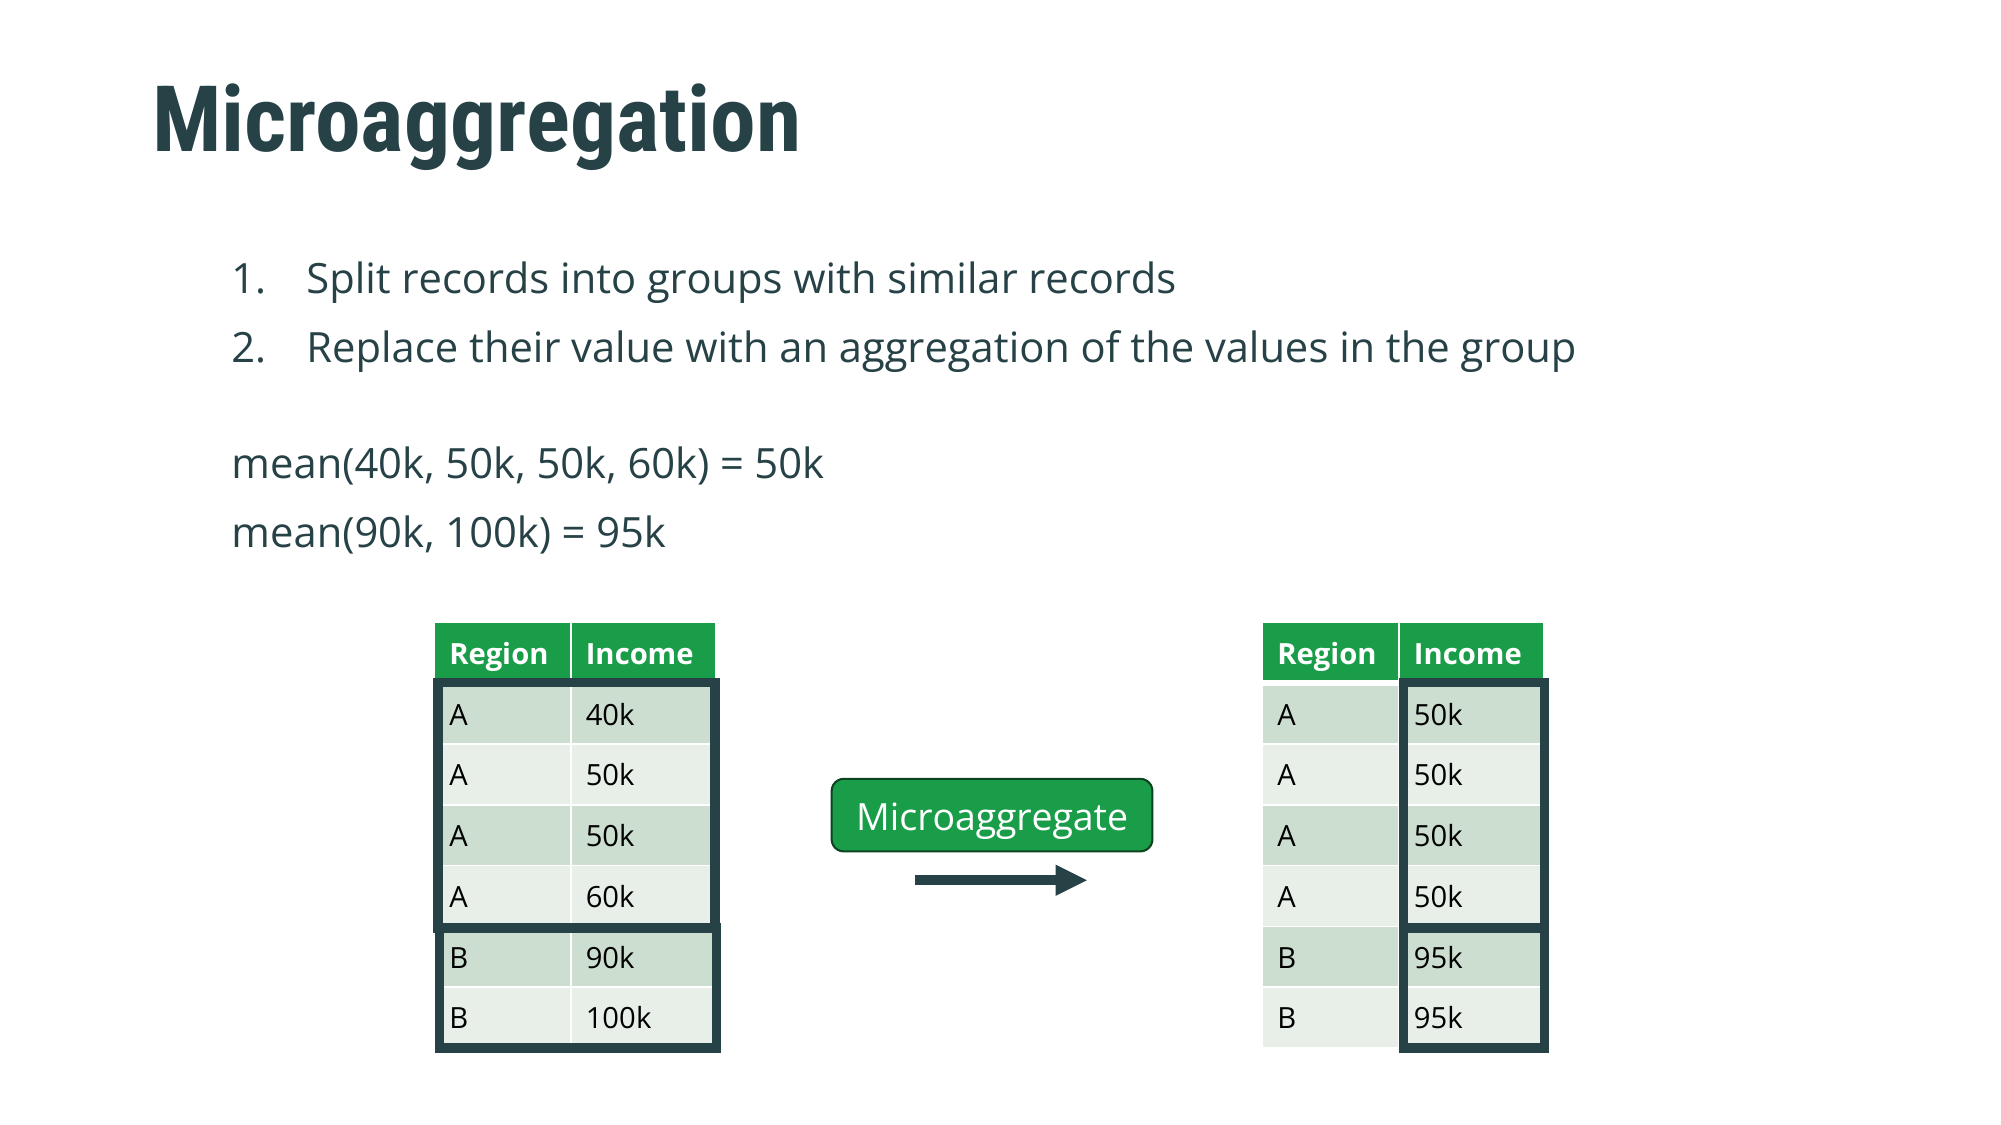

Microaggregation
Split records into groups with similar records
Replace their value with an aggregation of the values in the group

mean(40k, 50k, 50k, 60k) = 50k
mean(90k, 100k) = 95k

| Region | Income |
| --- | --- |
| A | 40k |
| A | 50k |
| A | 50k |
| A | 60k |
| B | 90k |
| B | 100k |
| Region | Income |
| --- | --- |
| A | 50k |
| A | 50k |
| A | 50k |
| A | 50k |
| B | 95k |
| B | 95k |

Microaggregate